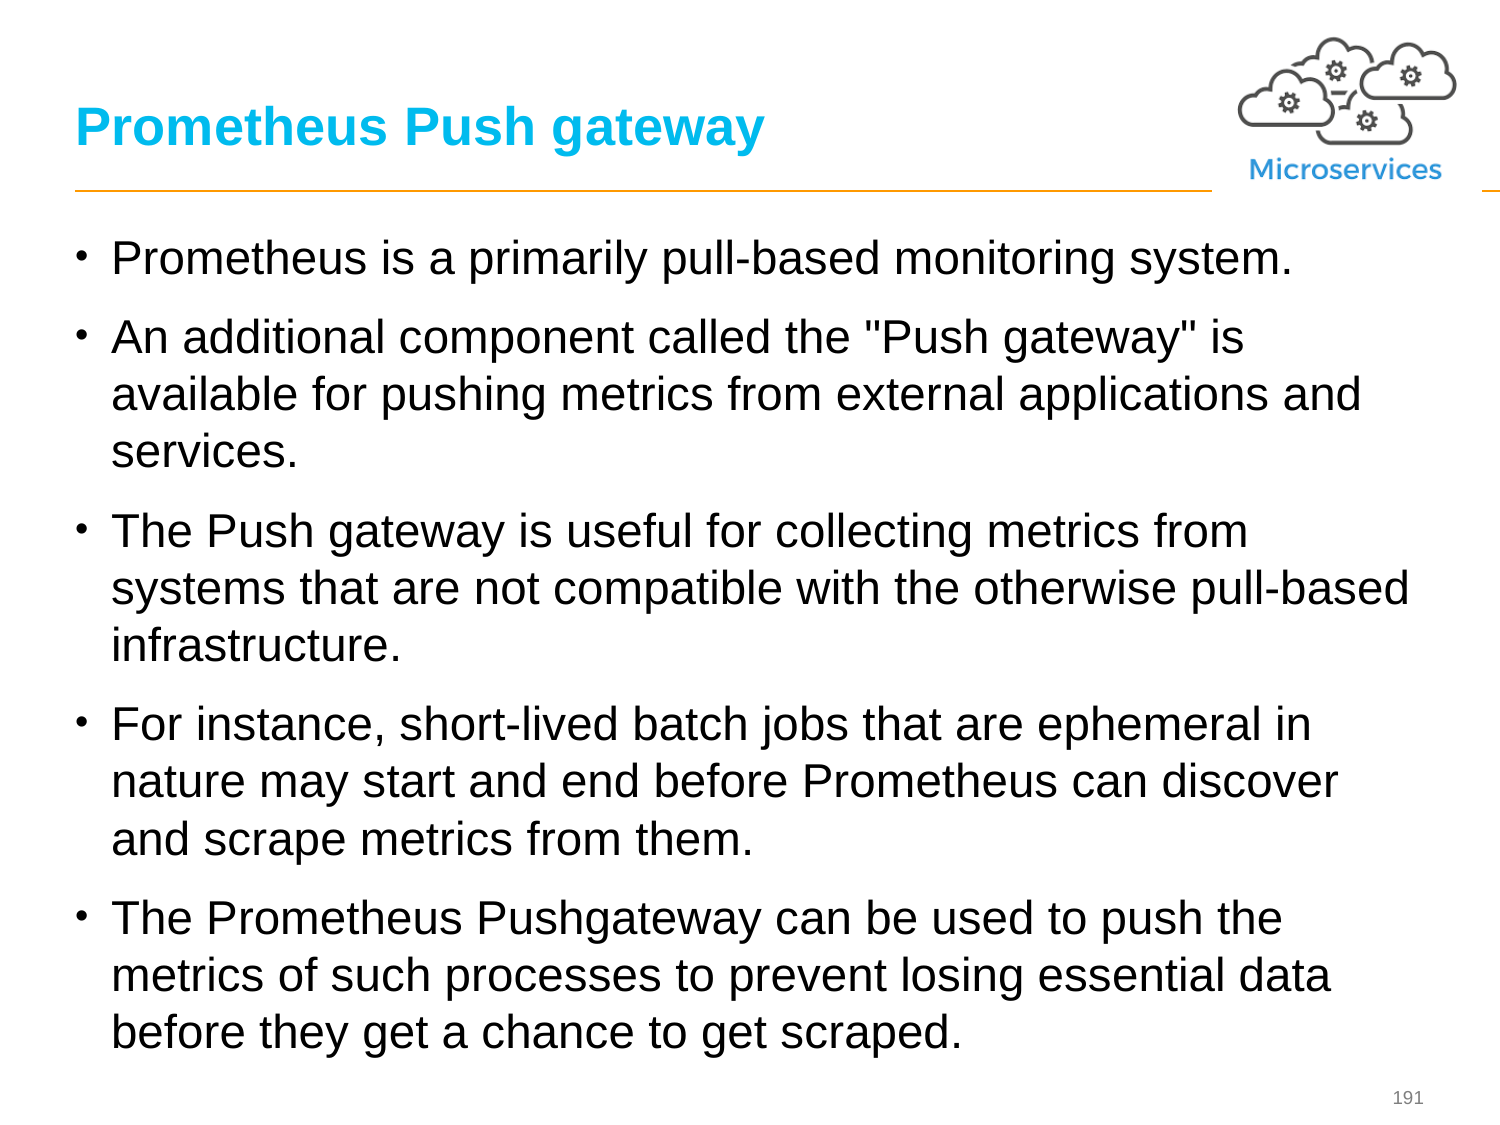

# Prometheus Push gateway
Prometheus is a primarily pull-based monitoring system.
An additional component called the "Push gateway" is available for pushing metrics from external applications and services.
The Push gateway is useful for collecting metrics from systems that are not compatible with the otherwise pull-based infrastructure.
For instance, short-lived batch jobs that are ephemeral in nature may start and end before Prometheus can discover and scrape metrics from them.
The Prometheus Pushgateway can be used to push the metrics of such processes to prevent losing essential data before they get a chance to get scraped.